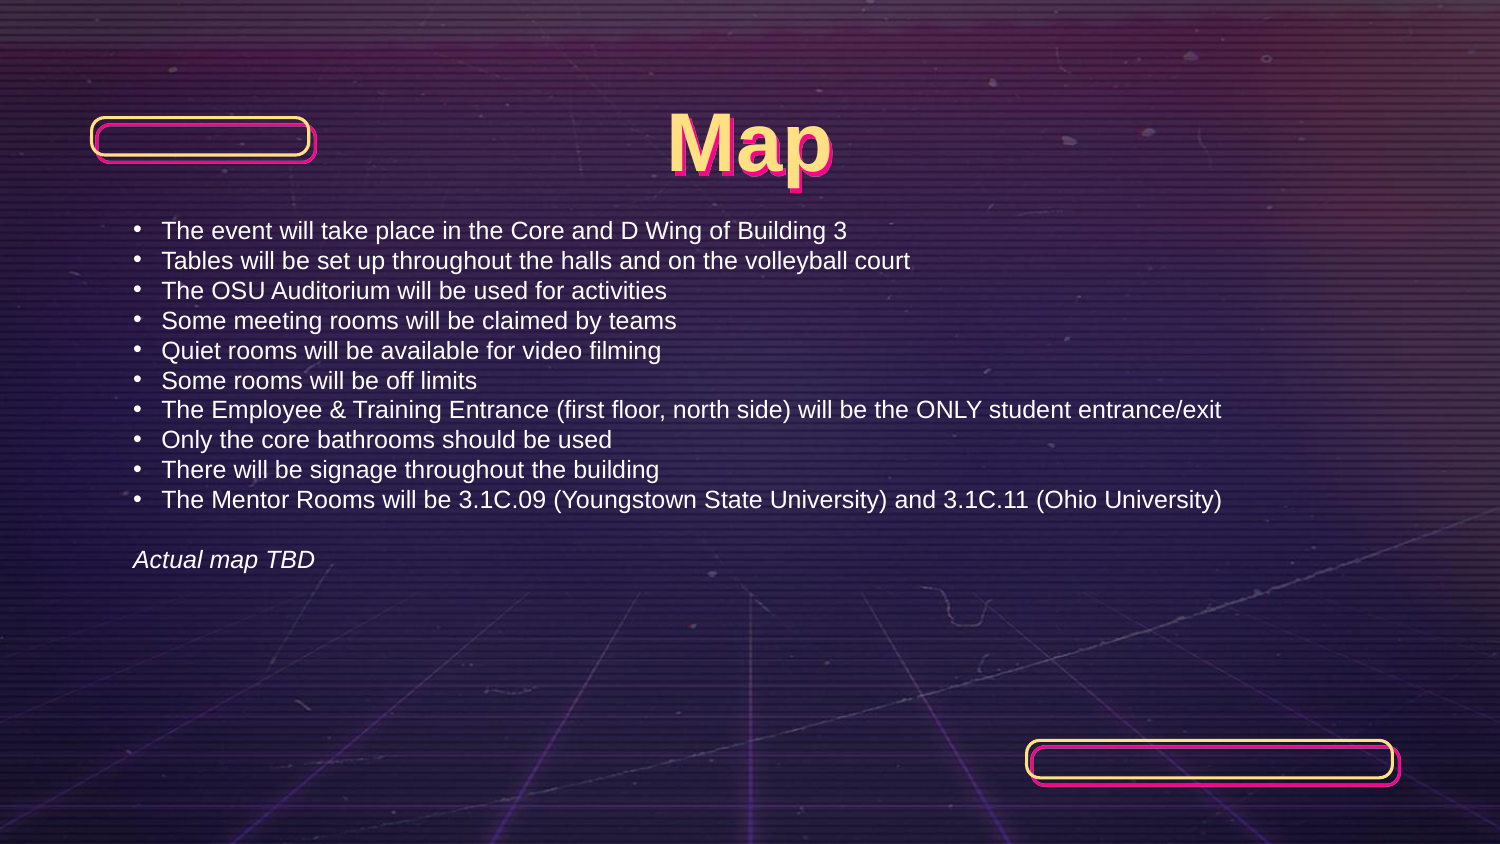

# Map
The event will take place in the Core and D Wing of Building 3
Tables will be set up throughout the halls and on the volleyball court
The OSU Auditorium will be used for activities
Some meeting rooms will be claimed by teams
Quiet rooms will be available for video filming
Some rooms will be off limits
The Employee & Training Entrance (first floor, north side) will be the ONLY student entrance/exit
Only the core bathrooms should be used
There will be signage throughout the building
The Mentor Rooms will be 3.1C.09 (Youngstown State University) and 3.1C.11 (Ohio University)

Actual map TBD